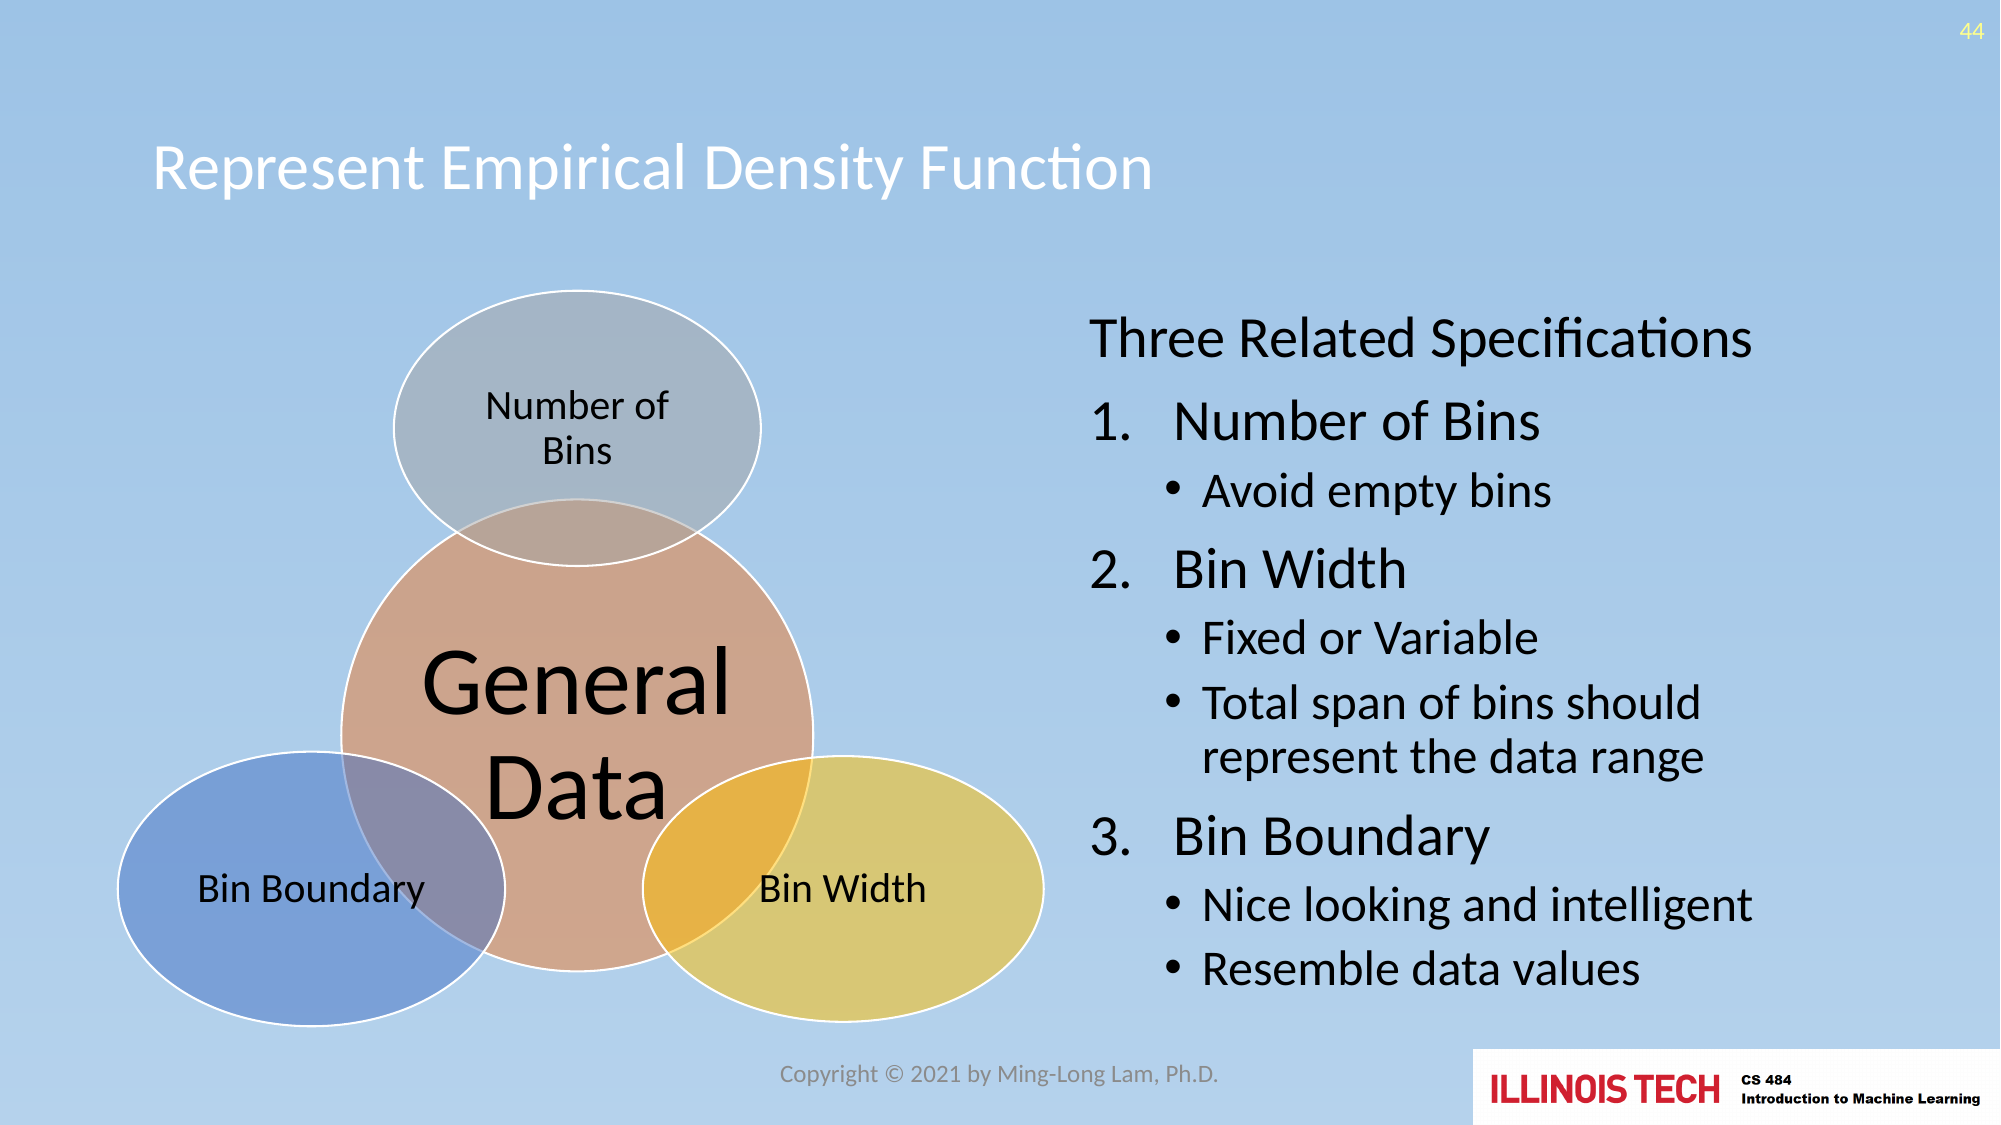

44
# Represent Empirical Density Function
General Data
Number of Bins
Bin Width
Bin Boundary
Three Related Specifications
Number of Bins
Avoid empty bins
Bin Width
Fixed or Variable
Total span of bins should represent the data range
Bin Boundary
Nice looking and intelligent
Resemble data values

Copyright © 2021 by Ming-Long Lam, Ph.D.